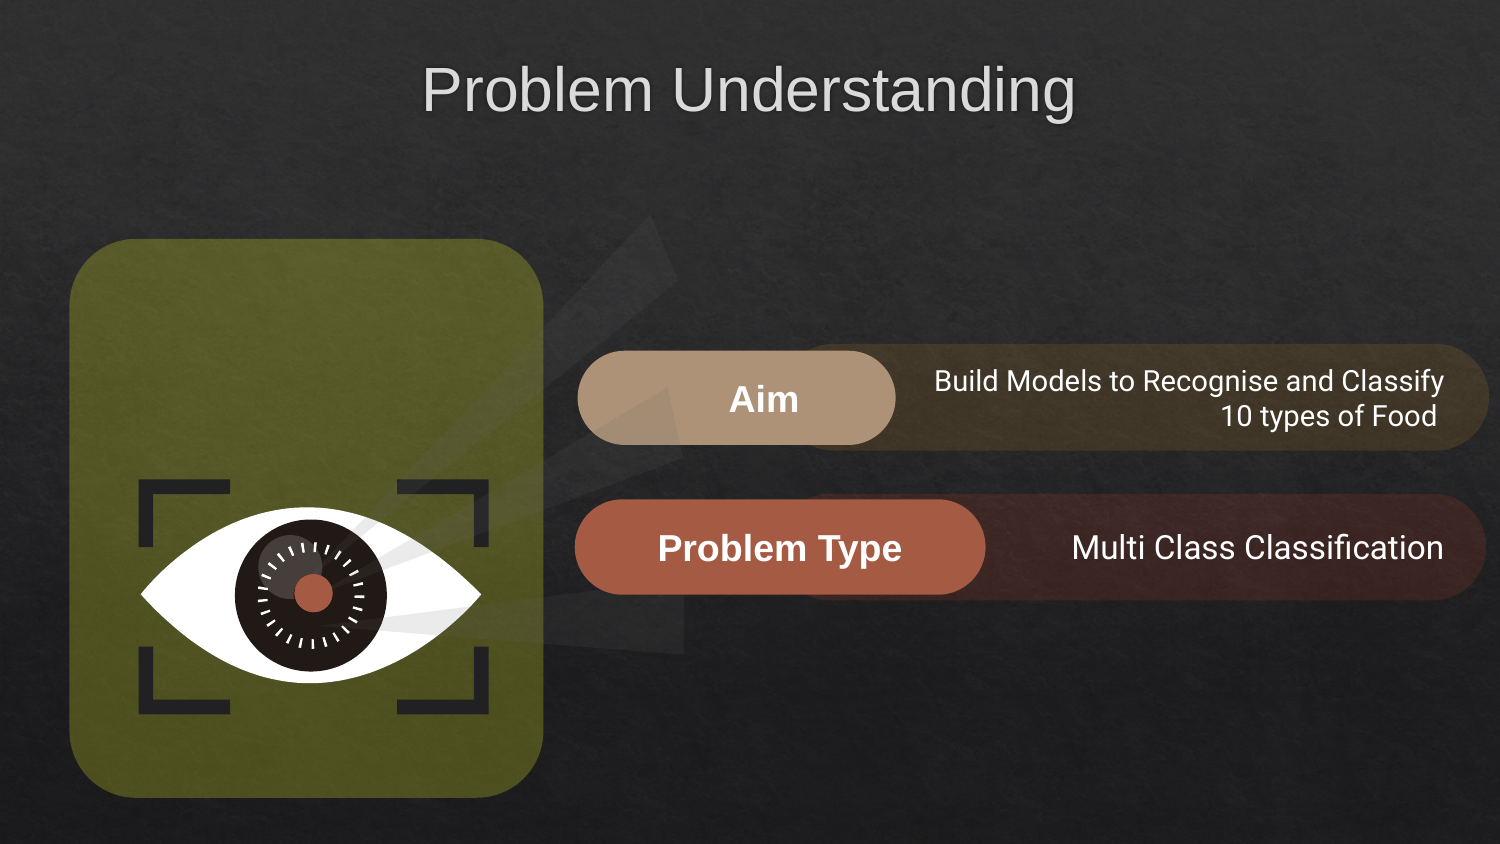

# Problem Understanding

Aim
Build Models to Recognise and Classify 10 types of Food

Multi Class Classification
Problem Type